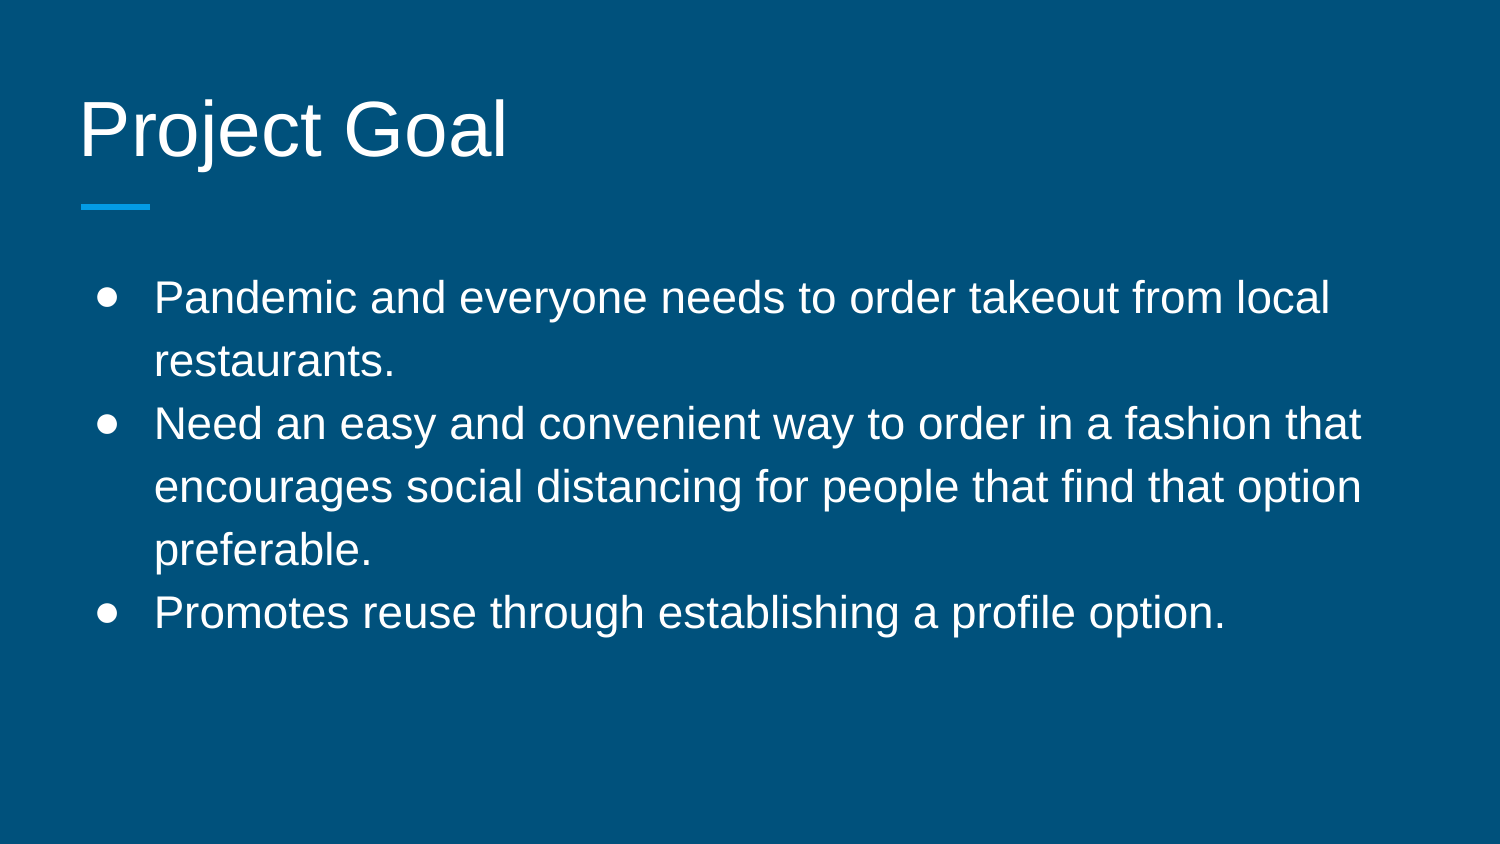

# Project Goal
Pandemic and everyone needs to order takeout from local restaurants.
Need an easy and convenient way to order in a fashion that encourages social distancing for people that find that option preferable.
Promotes reuse through establishing a profile option.